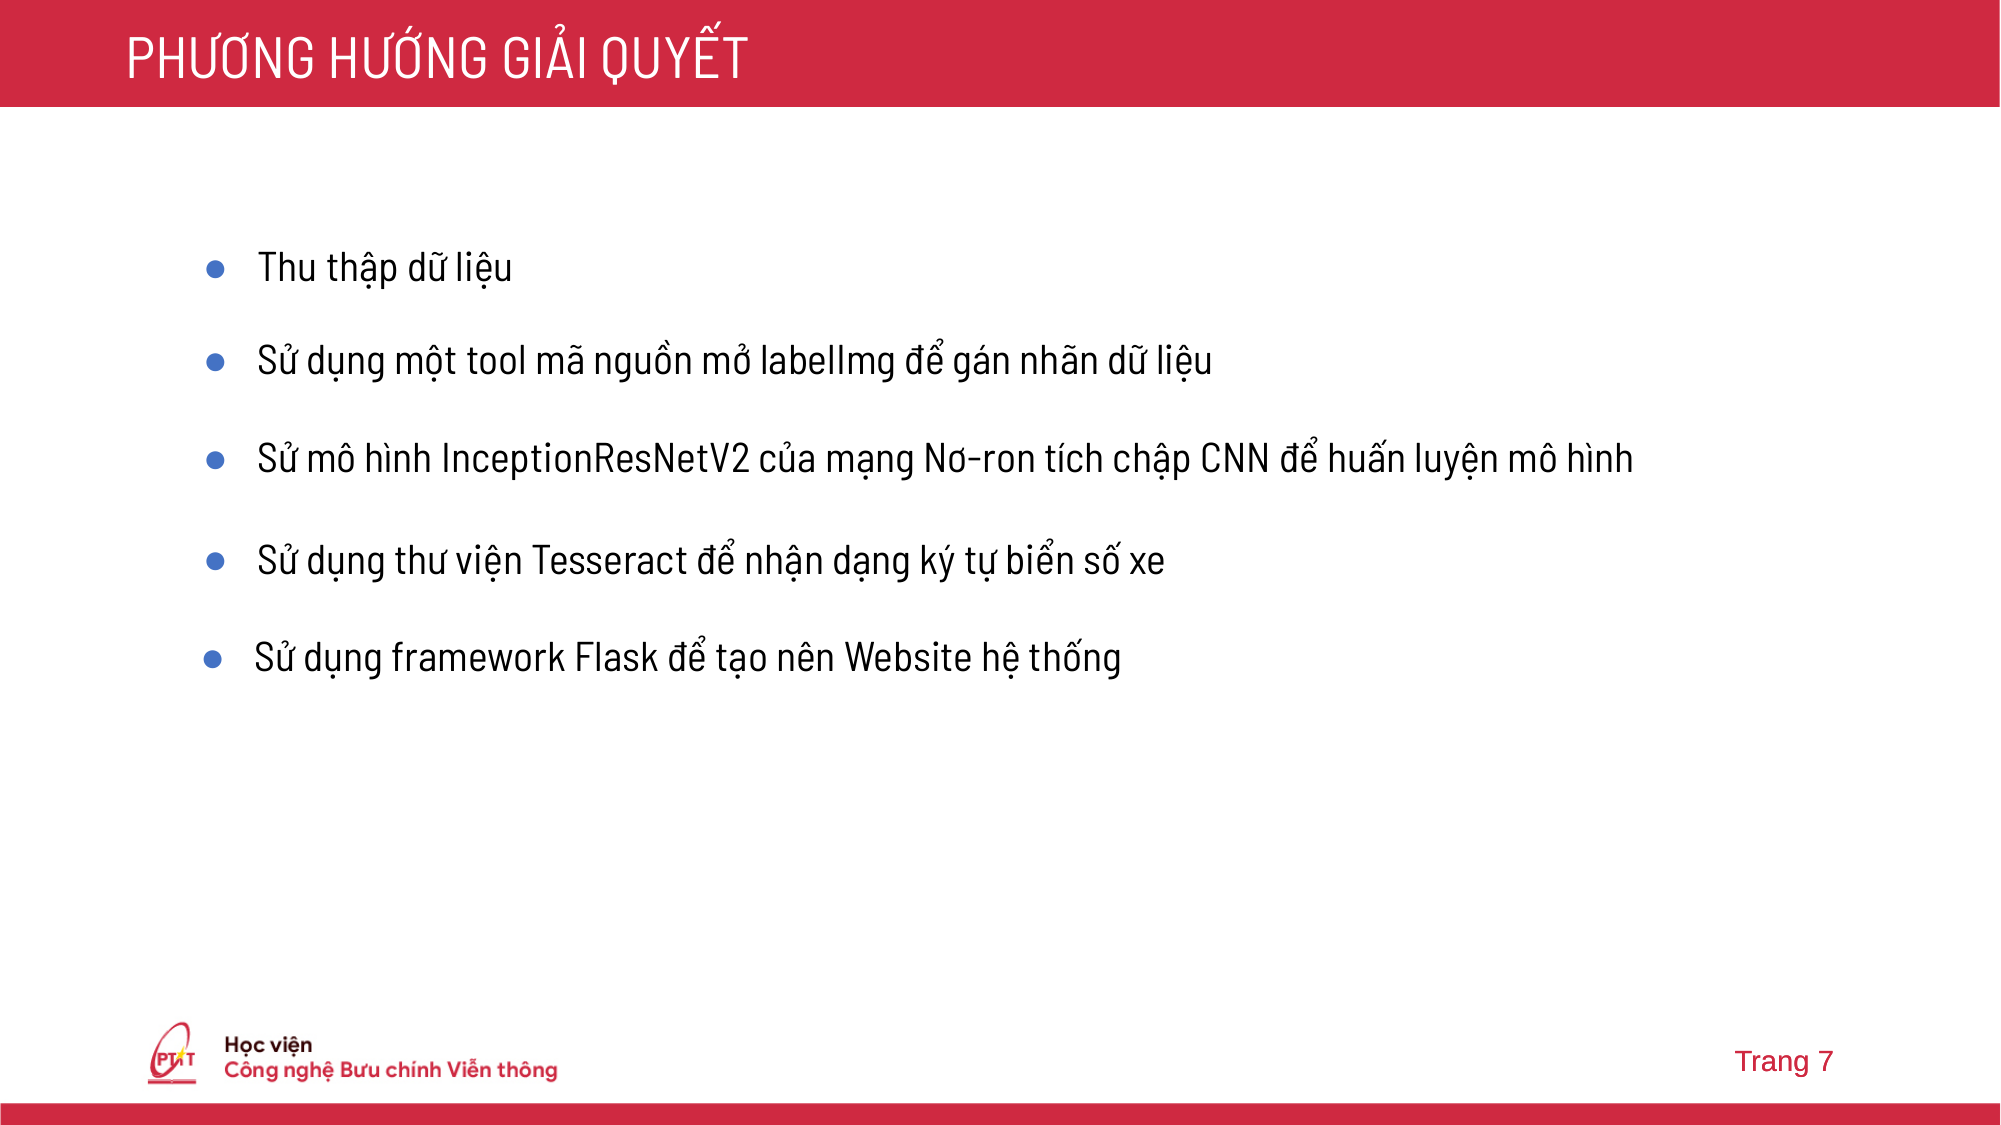

PHƯƠNG HƯỚNG GIẢI QUYẾT
Thu thập dữ liệu

Sử dụng một tool mã nguồn mở labelImg để gán nhãn dữ liệu
Sử mô hình InceptionResNetV2 của mạng Nơ-ron tích chập CNN để huấn luyện mô hình
Sử dụng thư viện Tesseract để nhận dạng ký tự biển số xe
Sử dụng framework Flask để tạo nên Website hệ thống